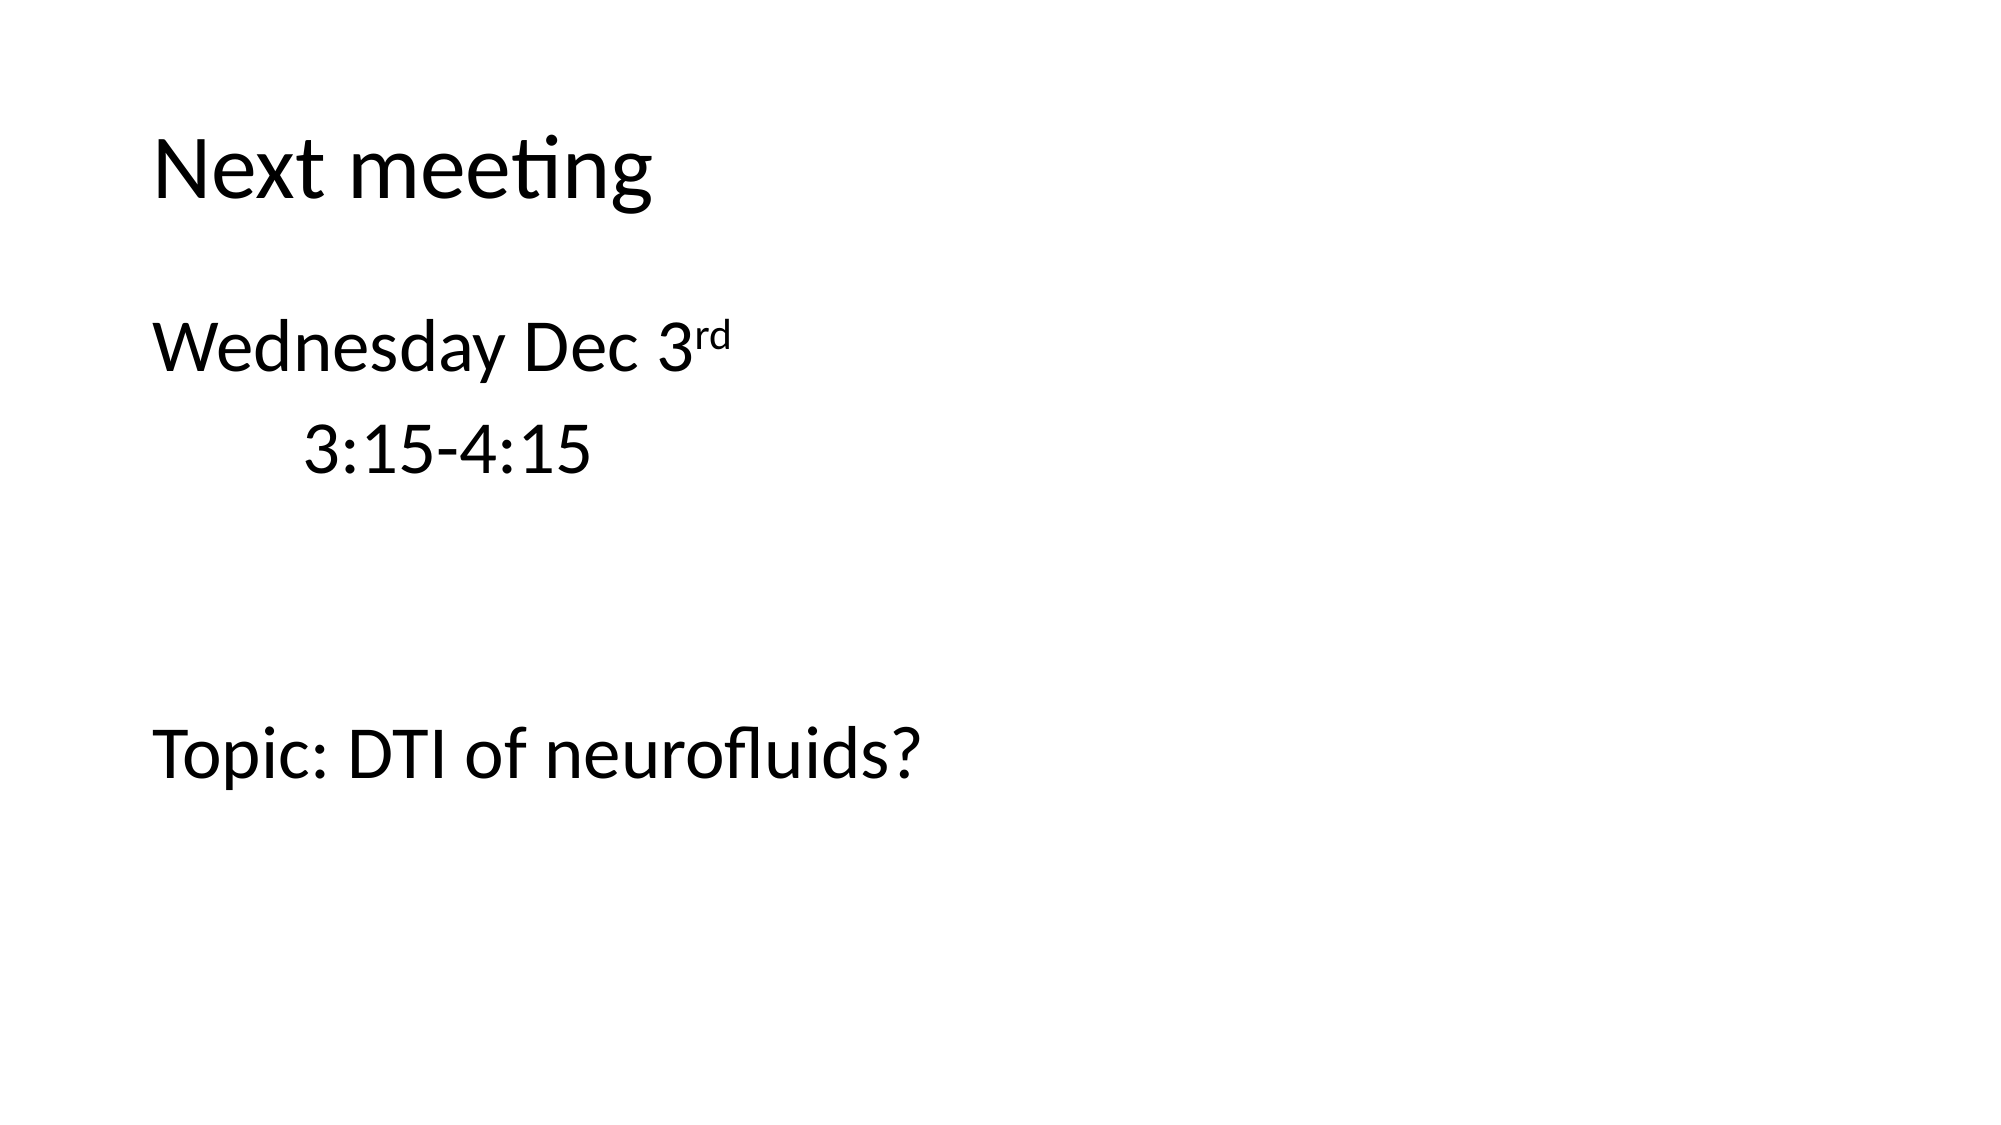

# Next meeting
Wednesday Dec 3rd
	3:15-4:15

Topic: DTI of neurofluids?